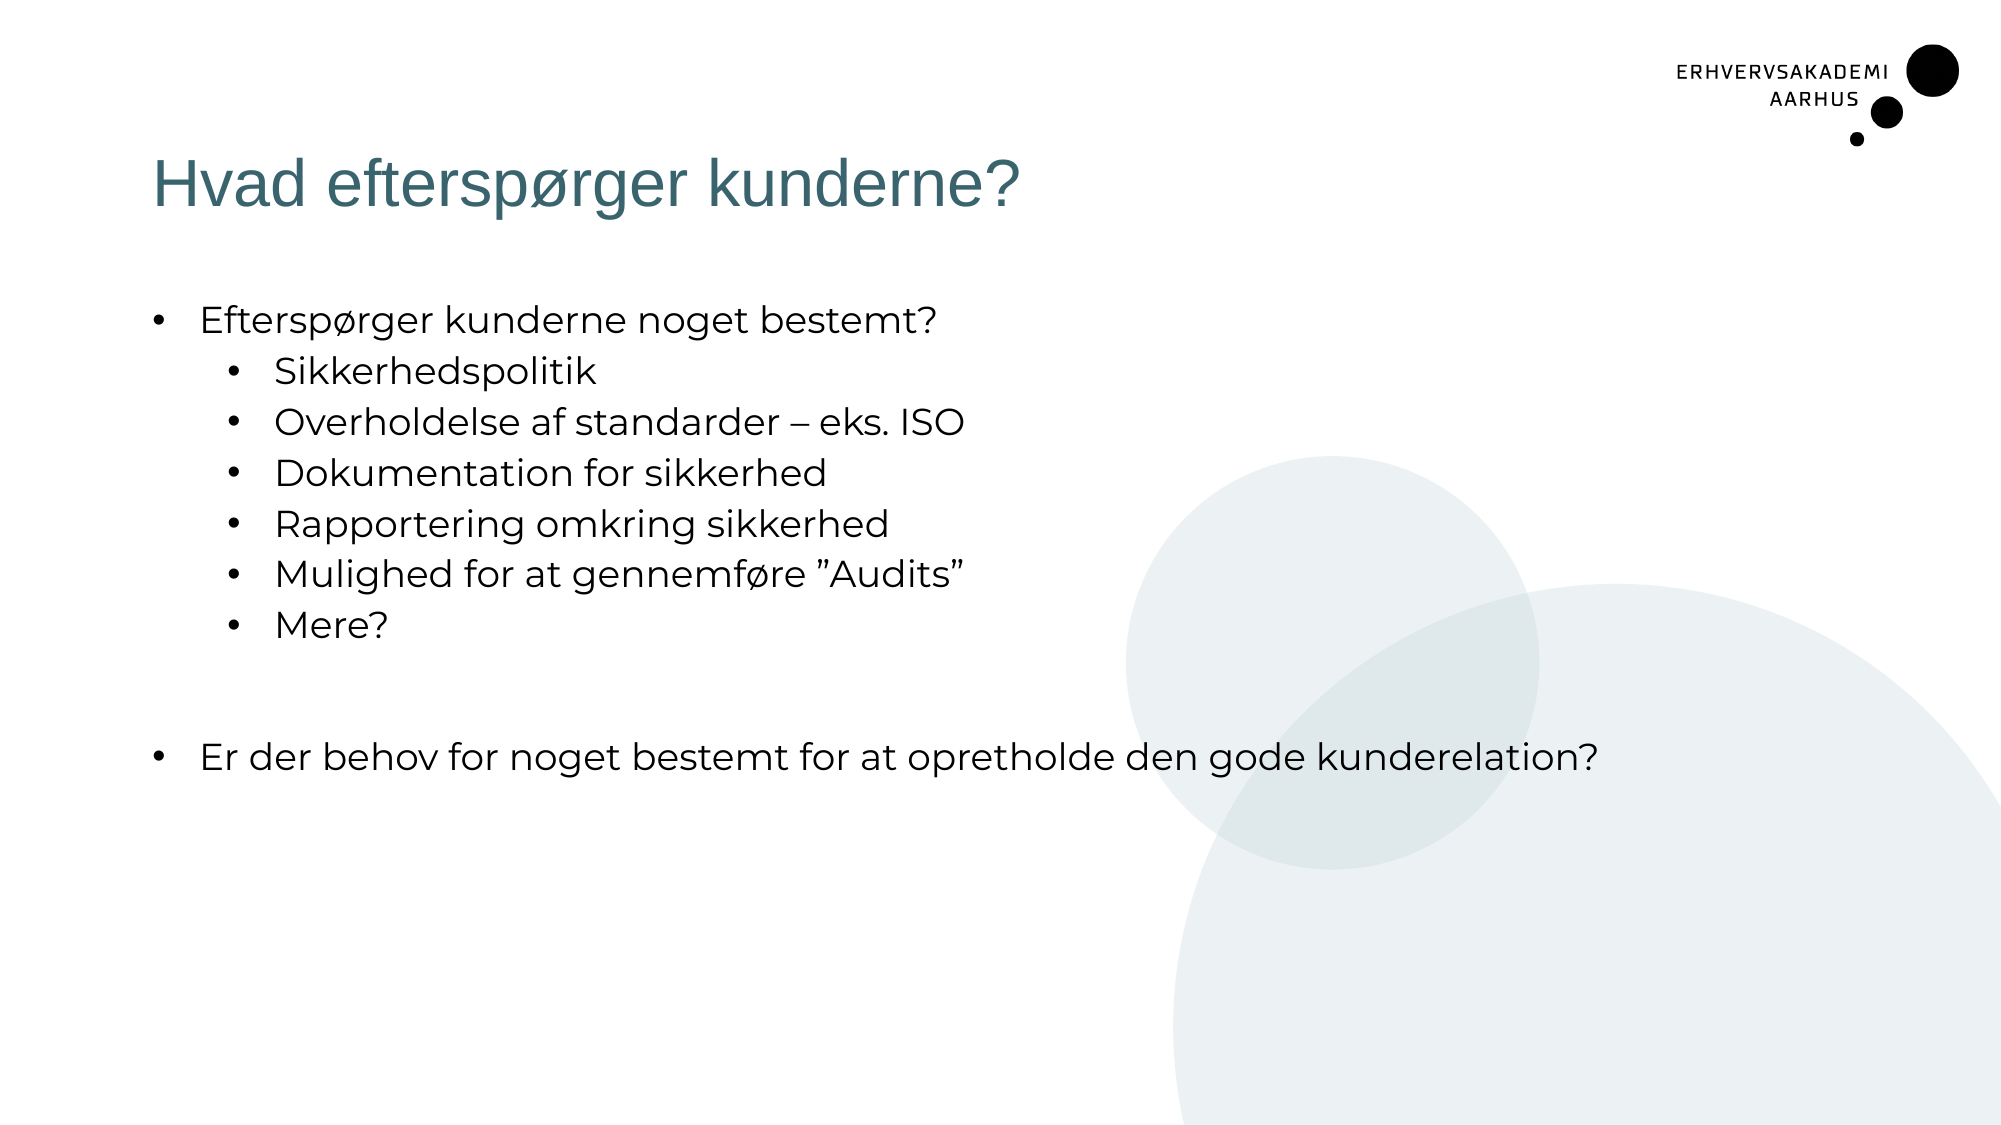

# Hvad efterspørger kunderne?
Efterspørger kunderne noget bestemt?
Sikkerhedspolitik
Overholdelse af standarder – eks. ISO
Dokumentation for sikkerhed
Rapportering omkring sikkerhed
Mulighed for at gennemføre ”Audits”
Mere?

Er der behov for noget bestemt for at opretholde den gode kunderelation?